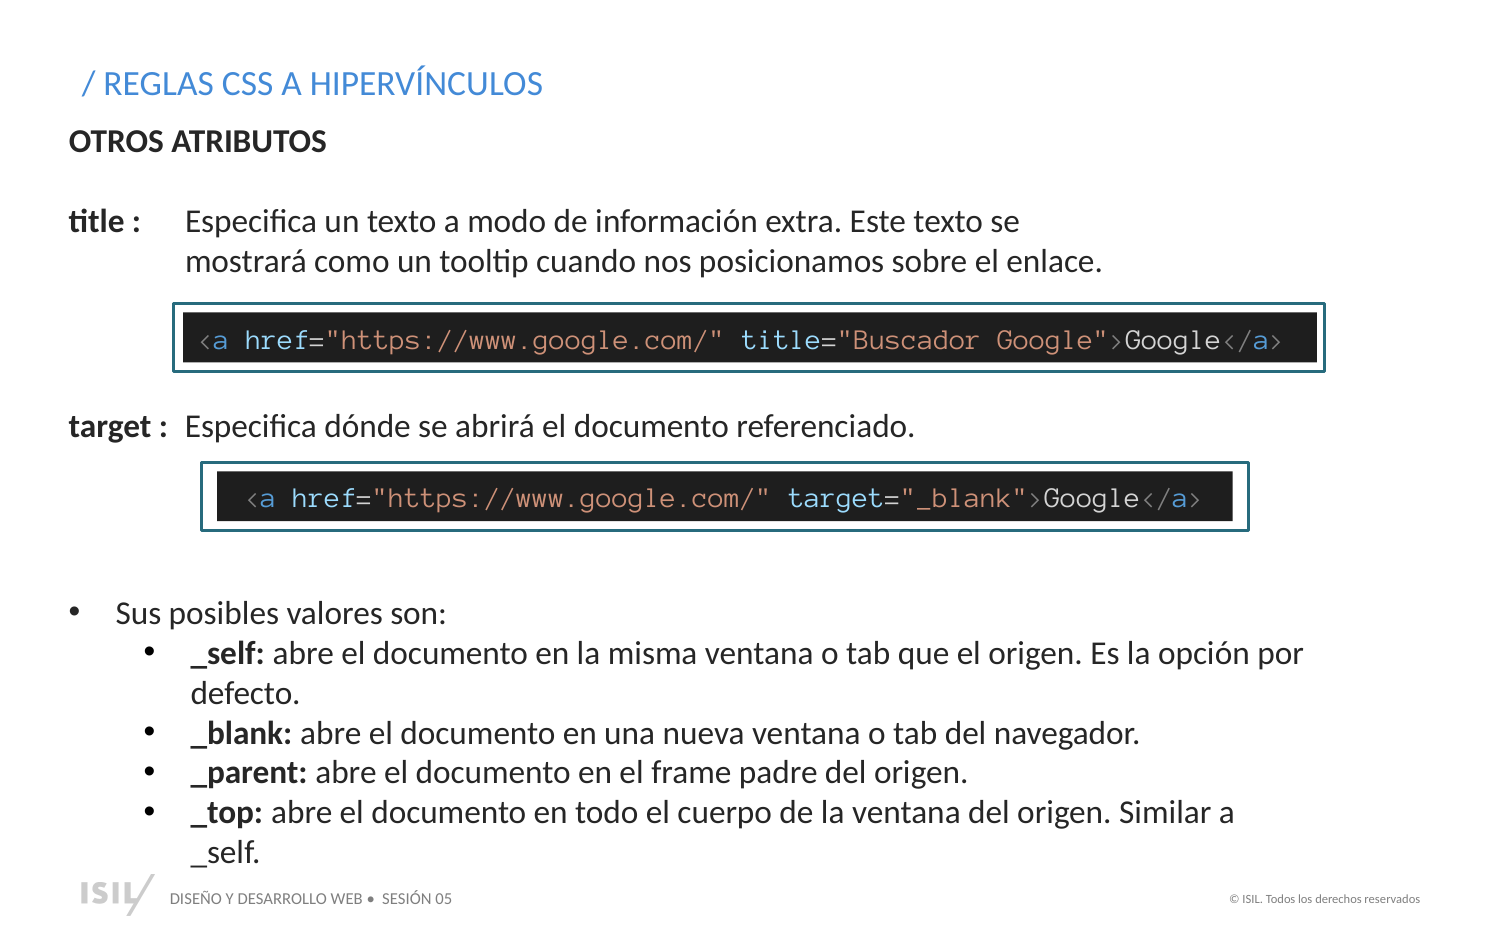

/ REGLAS CSS A HIPERVÍNCULOS
OTROS ATRIBUTOS

title :	Especifica un texto a modo de información extra. Este texto se mostrará como un tooltip cuando nos posicionamos sobre el enlace.

<a href="https://www.google.com/" title="Buscador Google">Google</a>
target :	Especifica dónde se abrirá el documento referenciado.

<a href="https://www.google.com/" target="_blank">Google</a>
Sus posibles valores son:
_self: abre el documento en la misma ventana o tab que el origen. Es la opción por defecto.
_blank: abre el documento en una nueva ventana o tab del navegador.
_parent: abre el documento en el frame padre del origen.
_top: abre el documento en todo el cuerpo de la ventana del origen. Similar a _self.